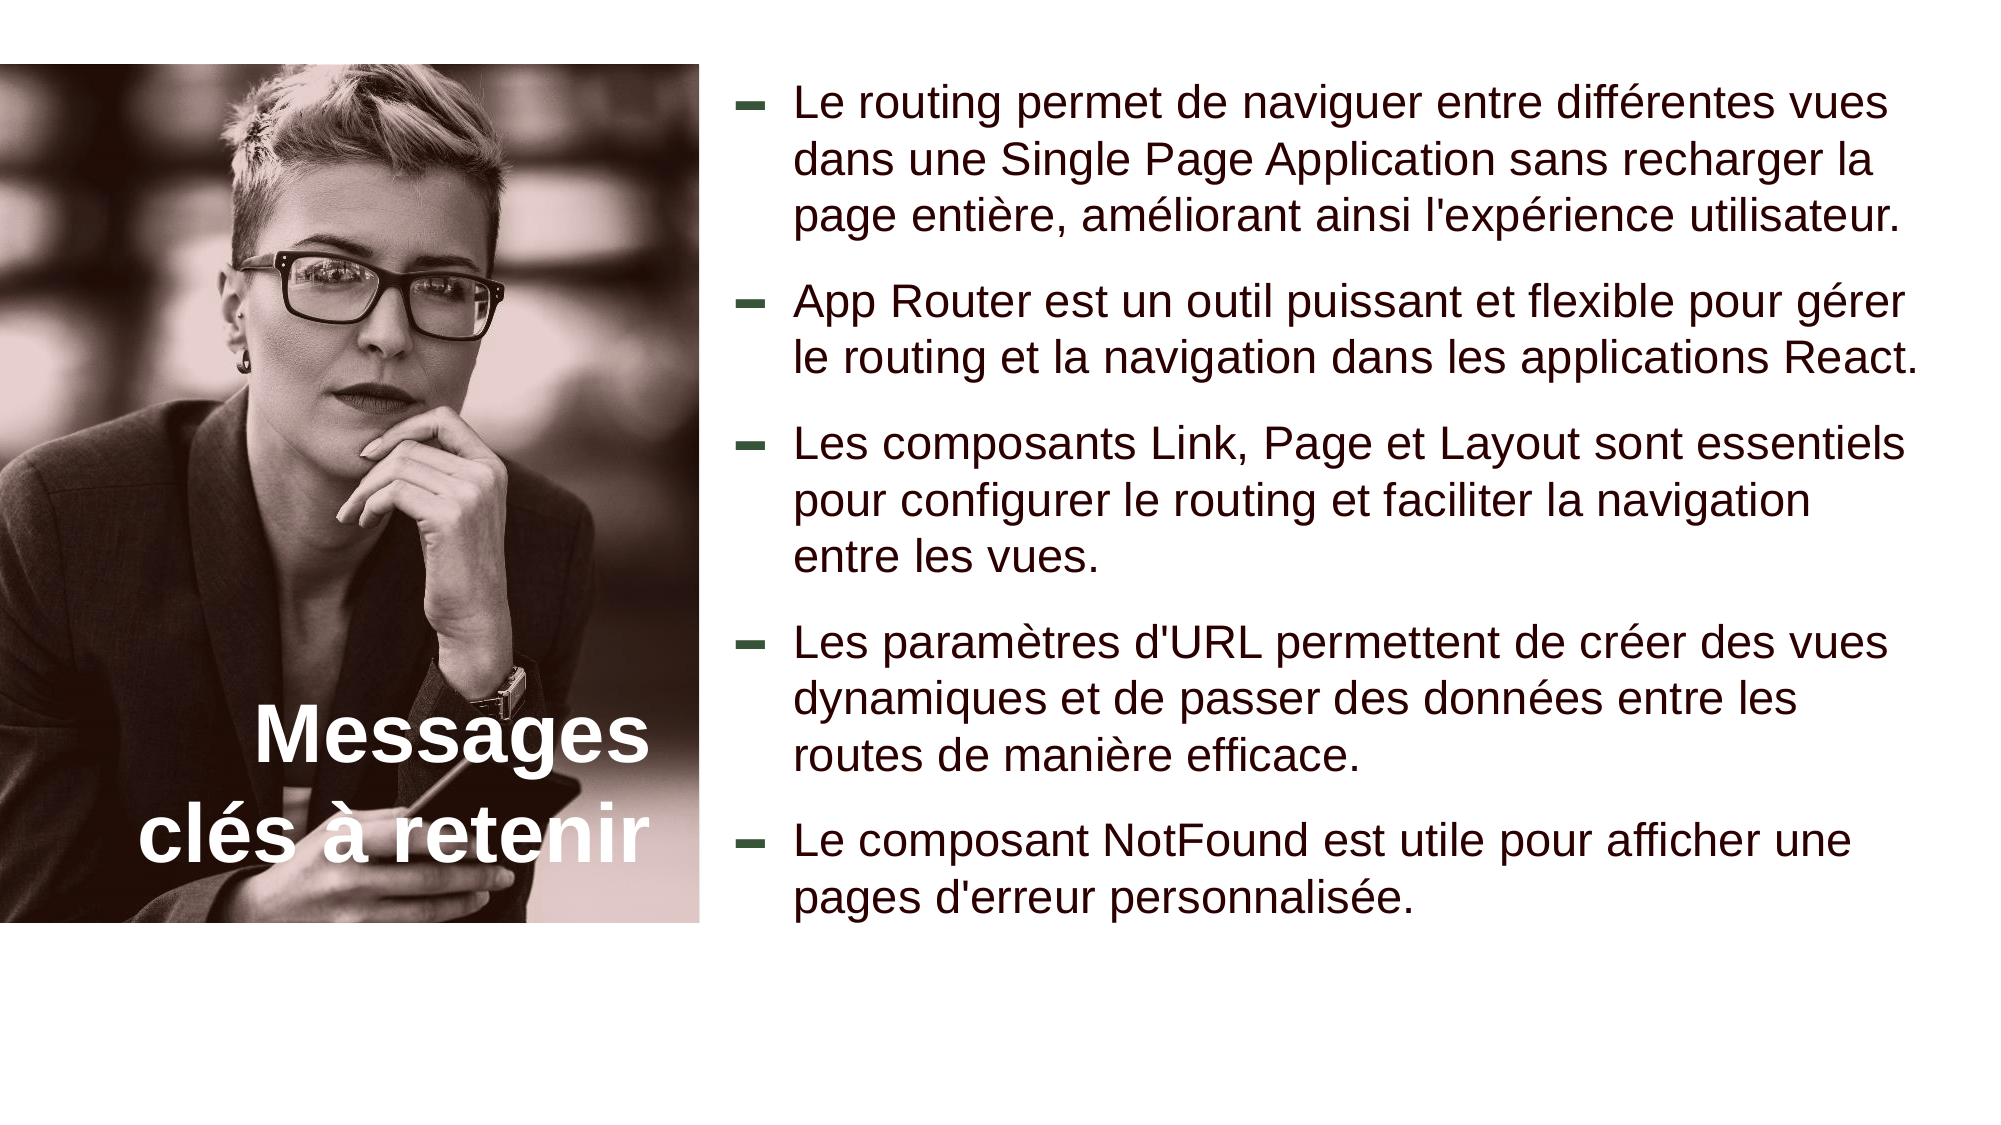

Le routing permet de naviguer entre différentes vues dans une Single Page Application sans recharger la page entière, améliorant ainsi l'expérience utilisateur.
App Router est un outil puissant et flexible pour gérer le routing et la navigation dans les applications React.
Les composants Link, Page et Layout sont essentiels pour configurer le routing et faciliter la navigation entre les vues.
Les paramètres d'URL permettent de créer des vues dynamiques et de passer des données entre les routes de manière efficace.
Le composant NotFound est utile pour afficher une pages d'erreur personnalisée.

# Messages clés à retenir